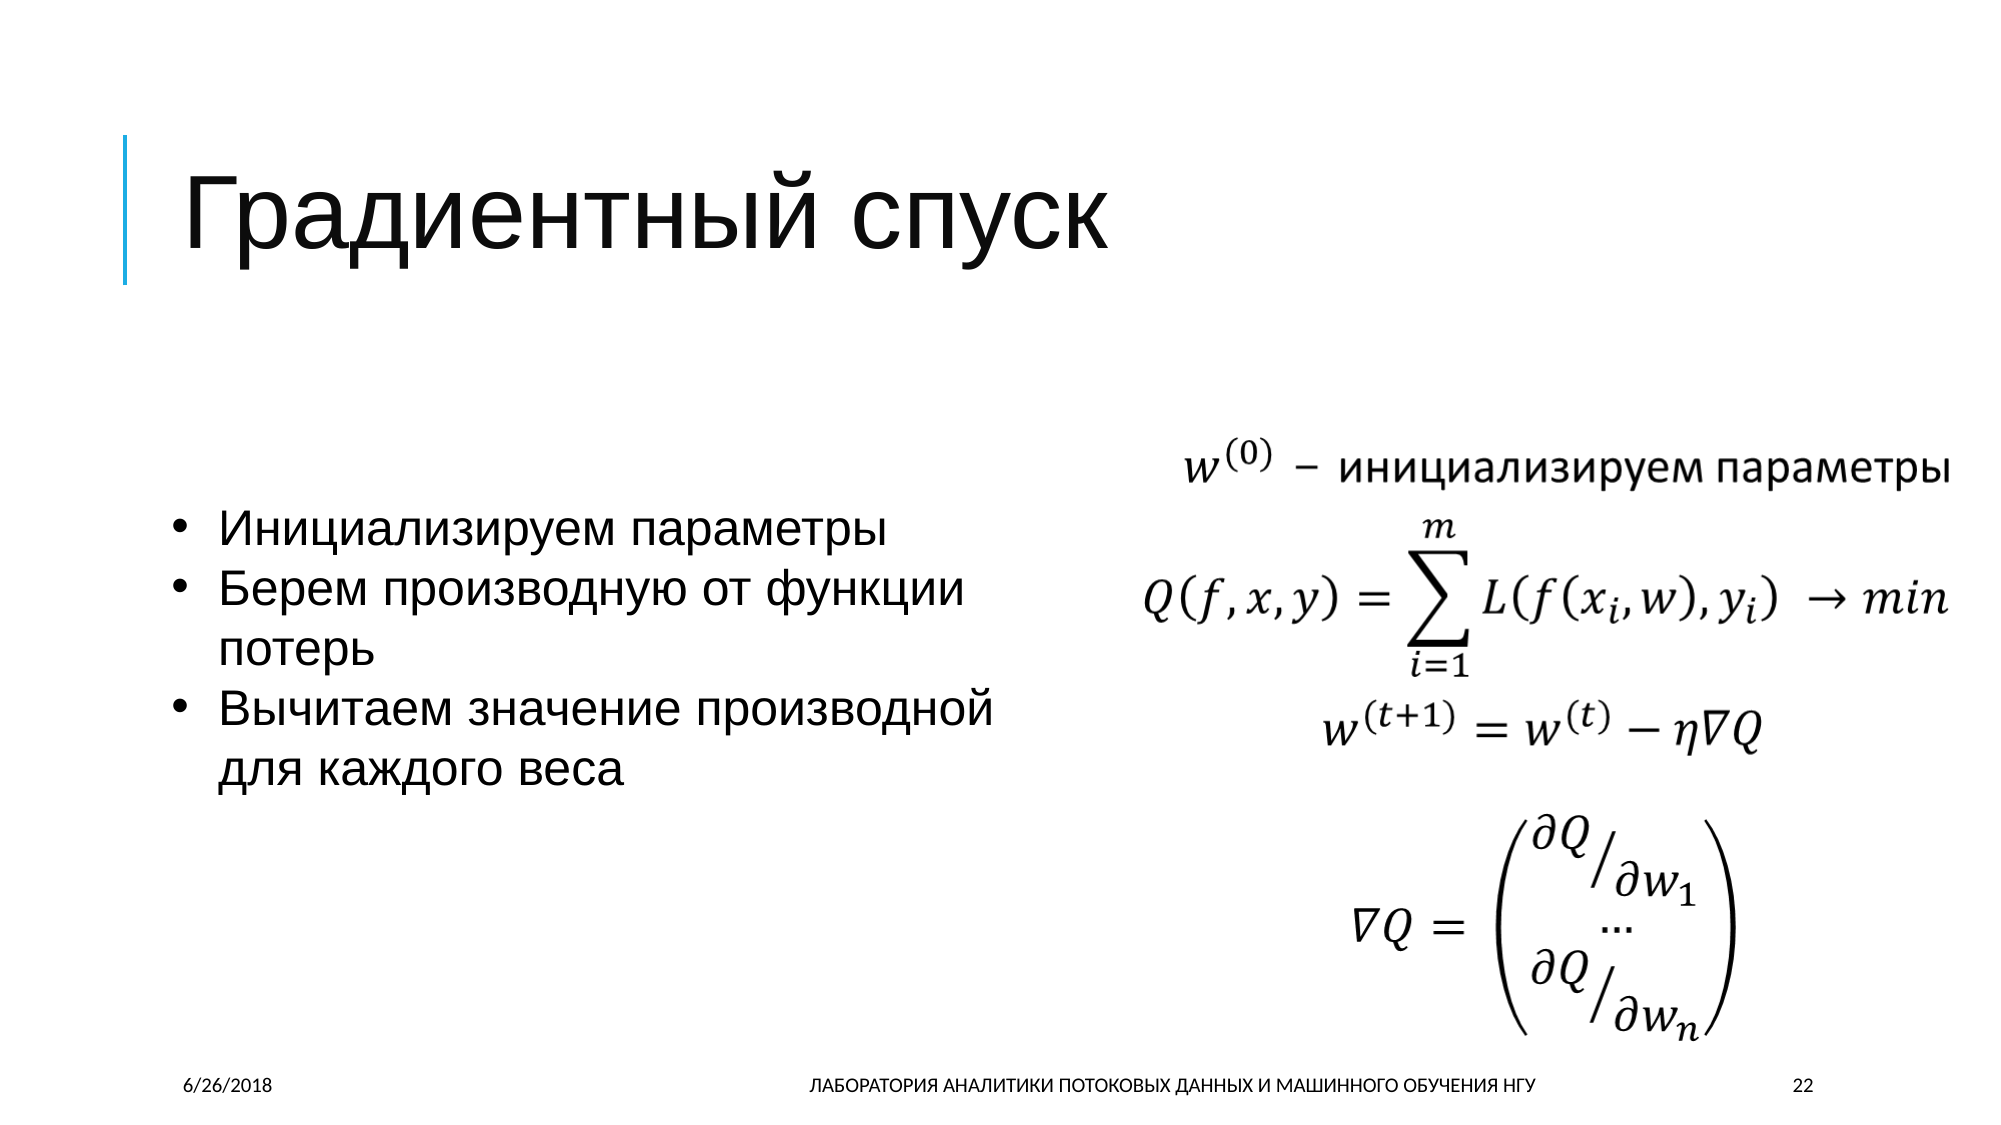

# Градиентный спуск

Инициализируем параметры
Берем производную от функции потерь
Вычитаем значение производной для каждого веса

6/26/2018
ЛАБОРАТОРИЯ АНАЛИТИКИ ПОТОКОВЫХ ДАННЫХ И МАШИННОГО ОБУЧЕНИЯ НГУ
22